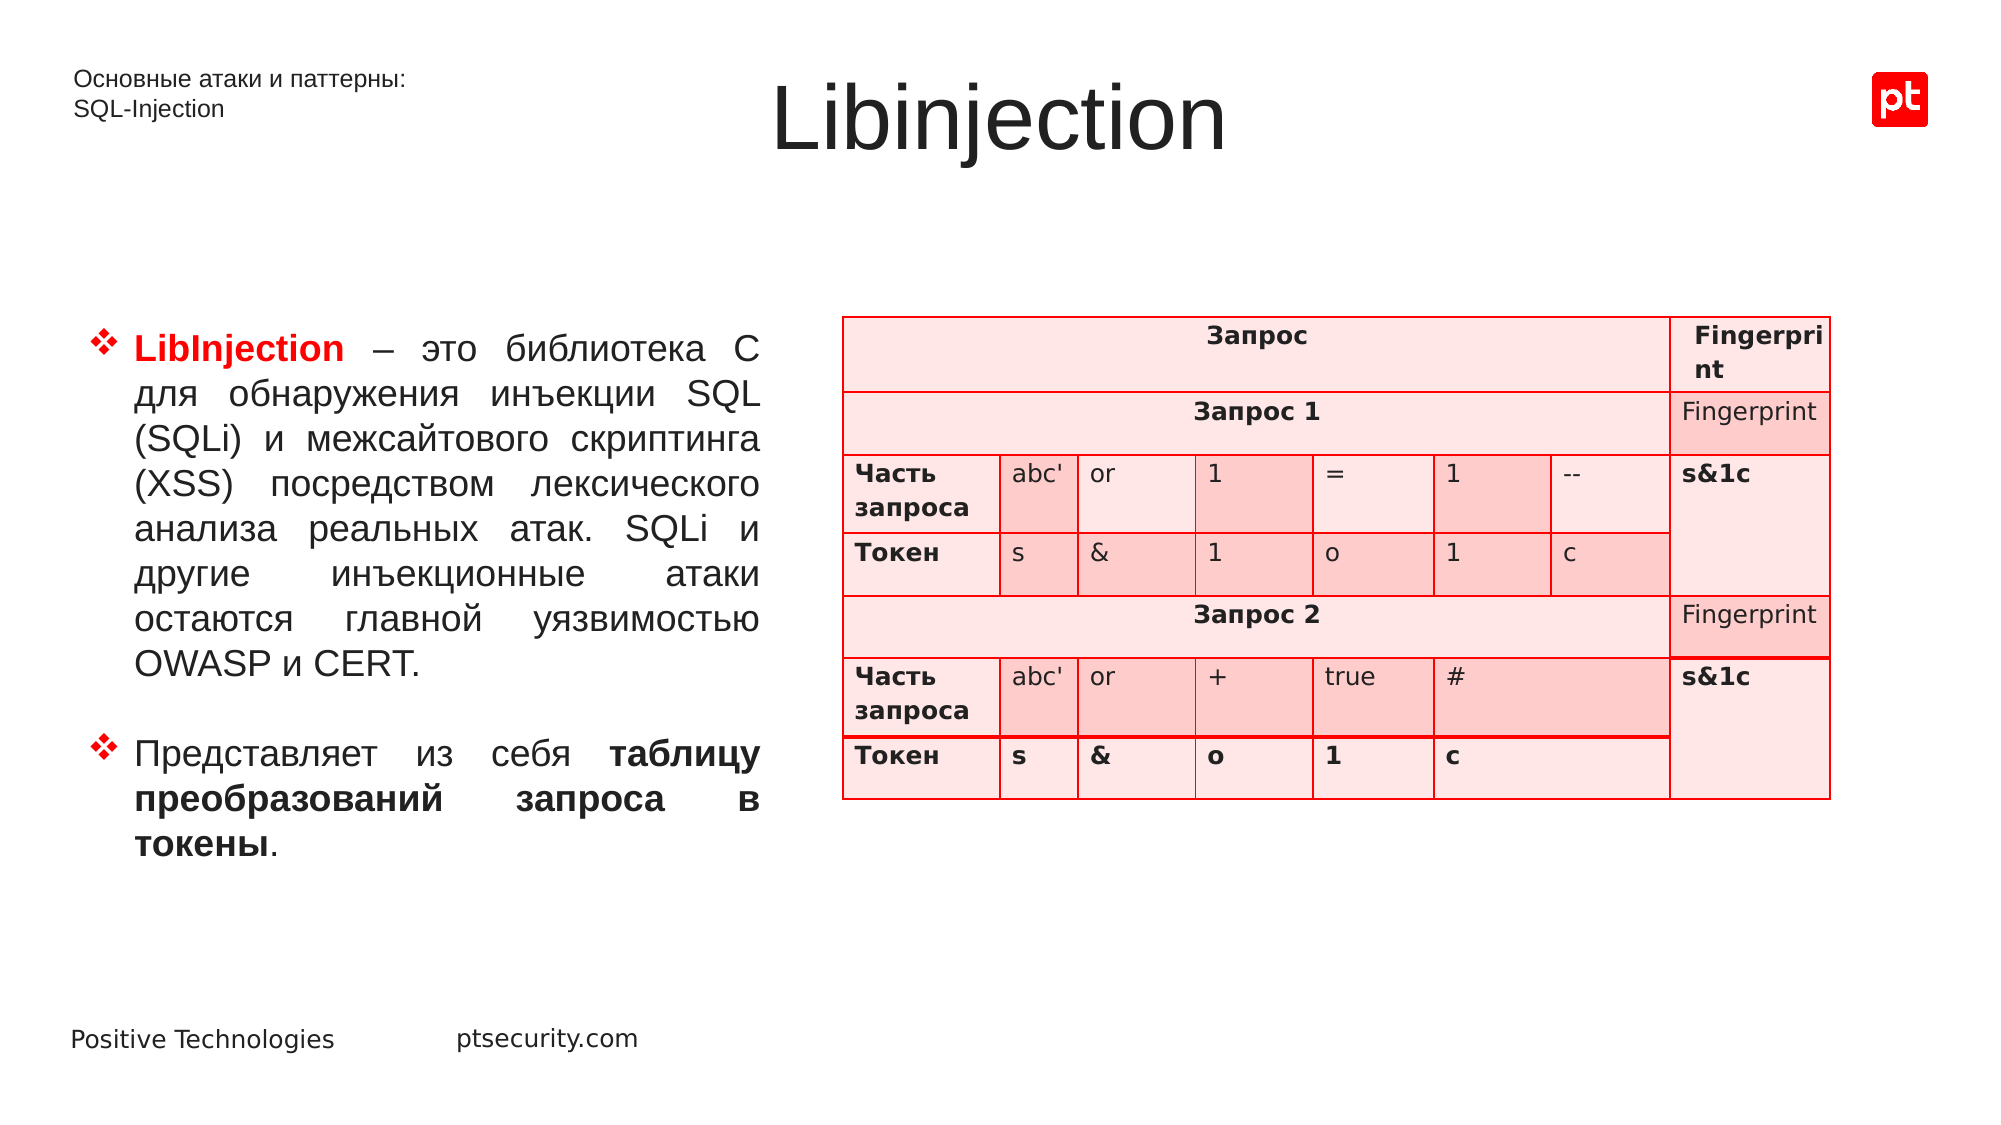

Libinjection
Основные атаки и паттерны:
SQL-Injection

LibInjection – это библиотека C для обнаружения инъекции SQL (SQLi) и межсайтового скриптинга (XSS) посредством лексического анализа реальных атак. SQLi и другие инъекционные атаки остаются главной уязвимостью OWASP и CERT.

Представляет из себя таблицу преобразований запроса в токены.

| Запрос |  |  |  |  |  |  | Fingerprint |
| --- | --- | --- | --- | --- | --- | --- | --- |
| Запрос 1 |  |  |  |  |  |  | Fingerprint |
| Часть запроса | abc' | or | 1 | = | 1 | -- | s&1c |
| Токен | s | & | 1 | o | 1 | c |  |
| Запрос 2 |  |  |  |  |  |  | Fingerprint |
| Часть запроса | abc' | or | + | true | # |  | s&1c |
| Токен | s | & | o | 1 | с |  |  |